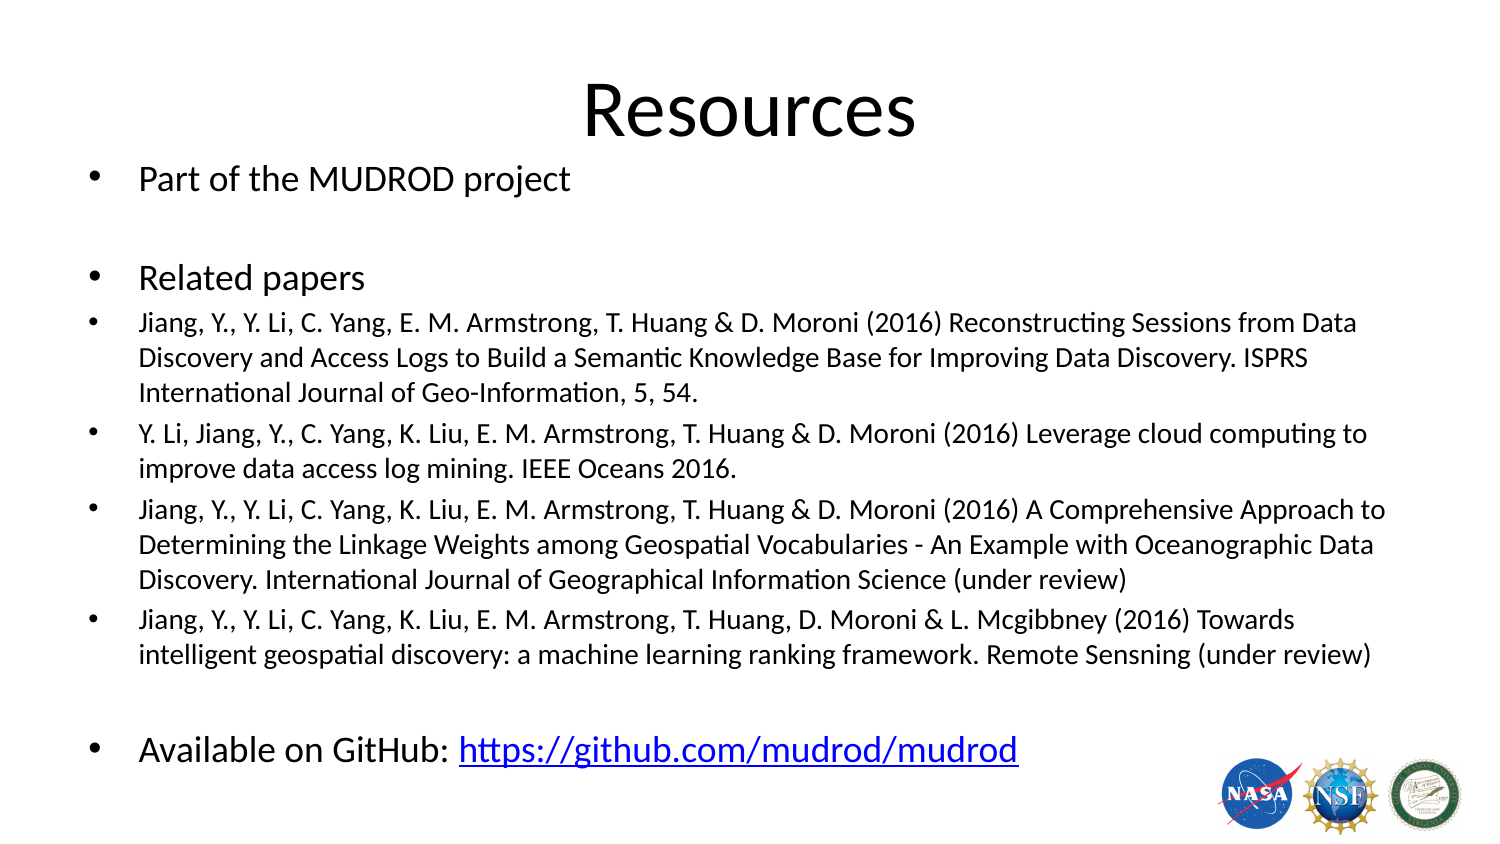

# Resources
Part of the MUDROD project

Related papers
Jiang, Y., Y. Li, C. Yang, E. M. Armstrong, T. Huang & D. Moroni (2016) Reconstructing Sessions from Data Discovery and Access Logs to Build a Semantic Knowledge Base for Improving Data Discovery. ISPRS International Journal of Geo-Information, 5, 54.
Y. Li, Jiang, Y., C. Yang, K. Liu, E. M. Armstrong, T. Huang & D. Moroni (2016) Leverage cloud computing to improve data access log mining. IEEE Oceans 2016.
Jiang, Y., Y. Li, C. Yang, K. Liu, E. M. Armstrong, T. Huang & D. Moroni (2016) A Comprehensive Approach to Determining the Linkage Weights among Geospatial Vocabularies - An Example with Oceanographic Data Discovery. International Journal of Geographical Information Science (under review)
Jiang, Y., Y. Li, C. Yang, K. Liu, E. M. Armstrong, T. Huang, D. Moroni & L. Mcgibbney (2016) Towards intelligent geospatial discovery: a machine learning ranking framework. Remote Sensning (under review)

Available on GitHub: https://github.com/mudrod/mudrod